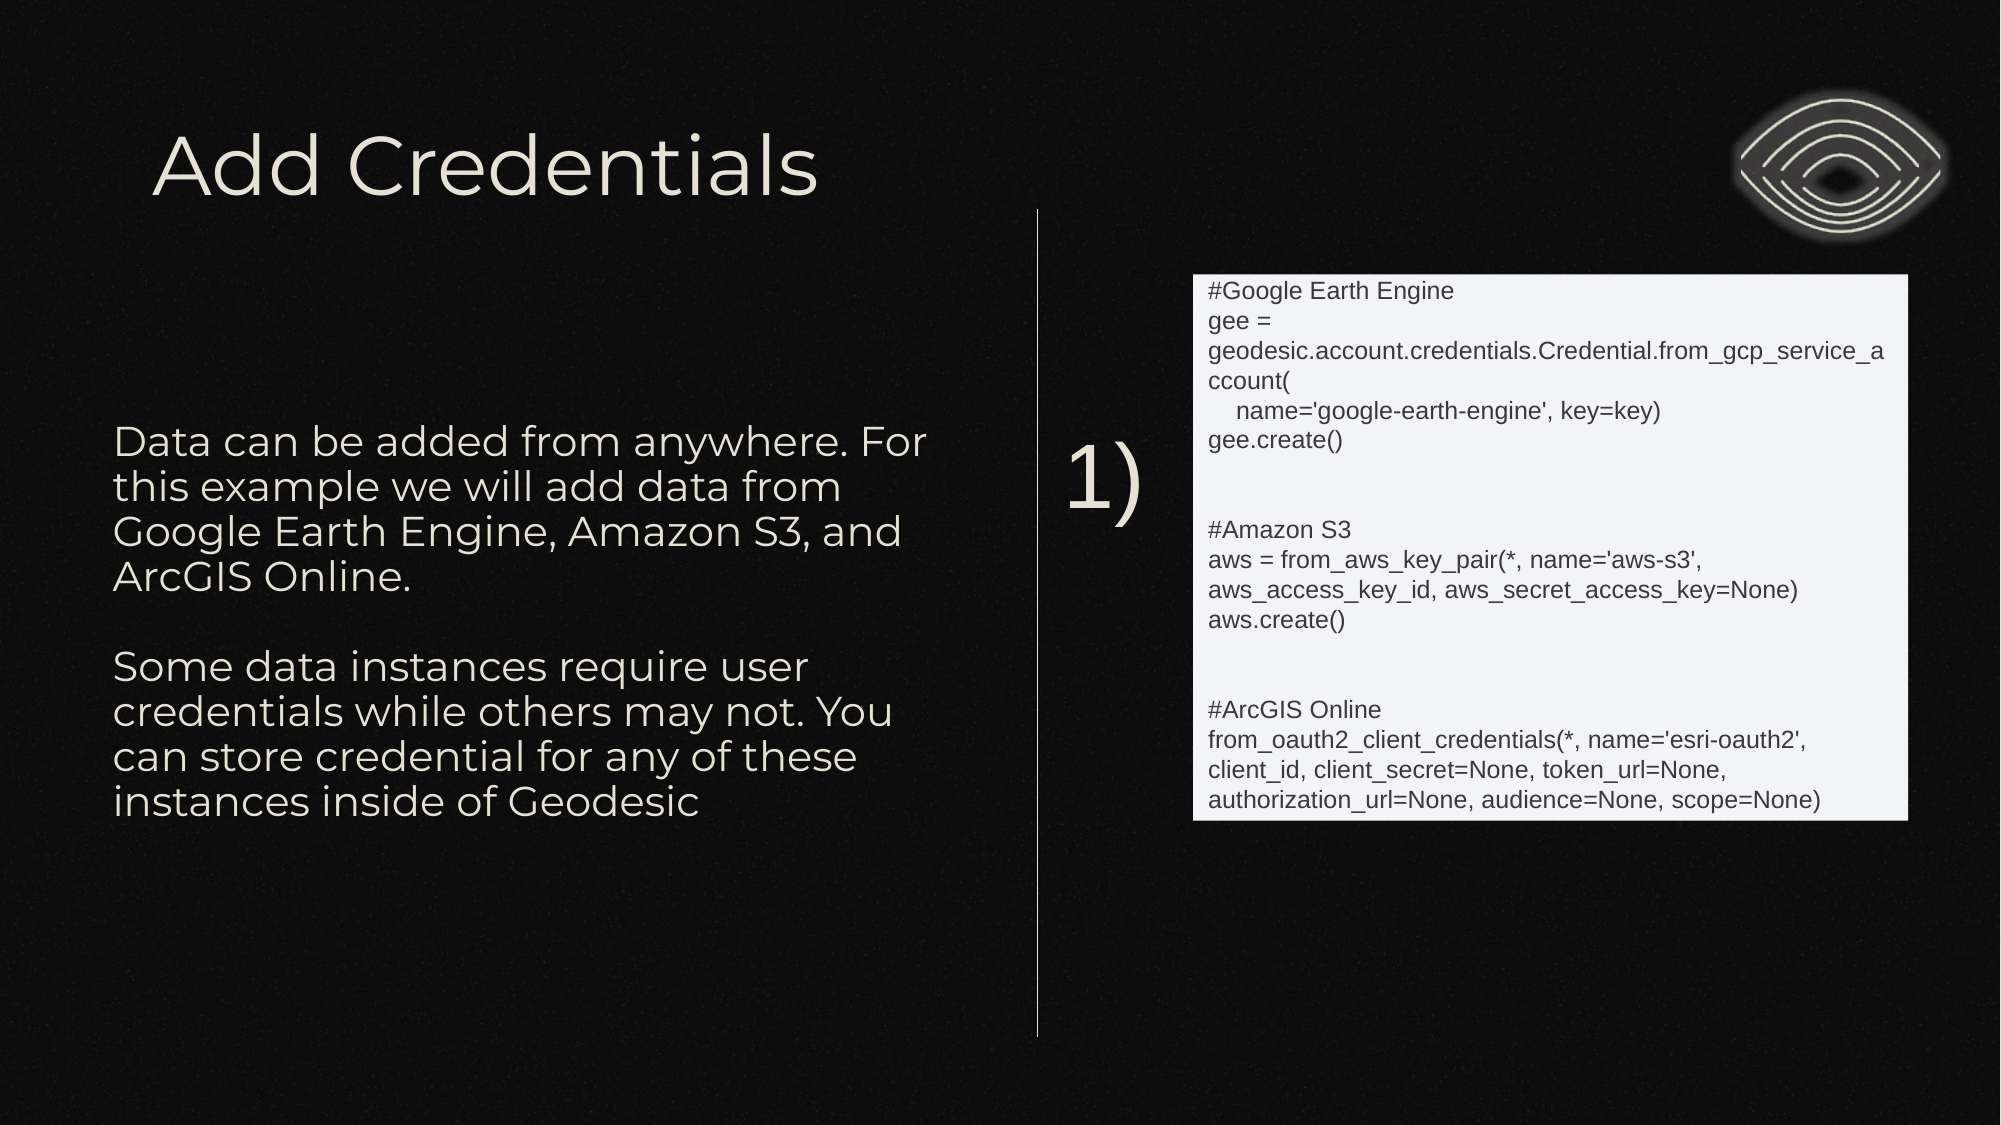

# Add Credentials
#Google Earth Engine
gee = geodesic.account.credentials.Credential.from_gcp_service_account(
    name='google-earth-engine', key=key)
gee.create()

#Amazon S3
aws = from_aws_key_pair(*, name='aws-s3', aws_access_key_id, aws_secret_access_key=None)
aws.create()

#ArcGIS Online
from_oauth2_client_credentials(*, name='esri-oauth2', client_id, client_secret=None, token_url=None,
authorization_url=None, audience=None, scope=None)
1)
Data can be added from anywhere. For this example we will add data from Google Earth Engine, Amazon S3, and ArcGIS Online.

Some data instances require user credentials while others may not. You can store credential for any of these instances inside of Geodesic